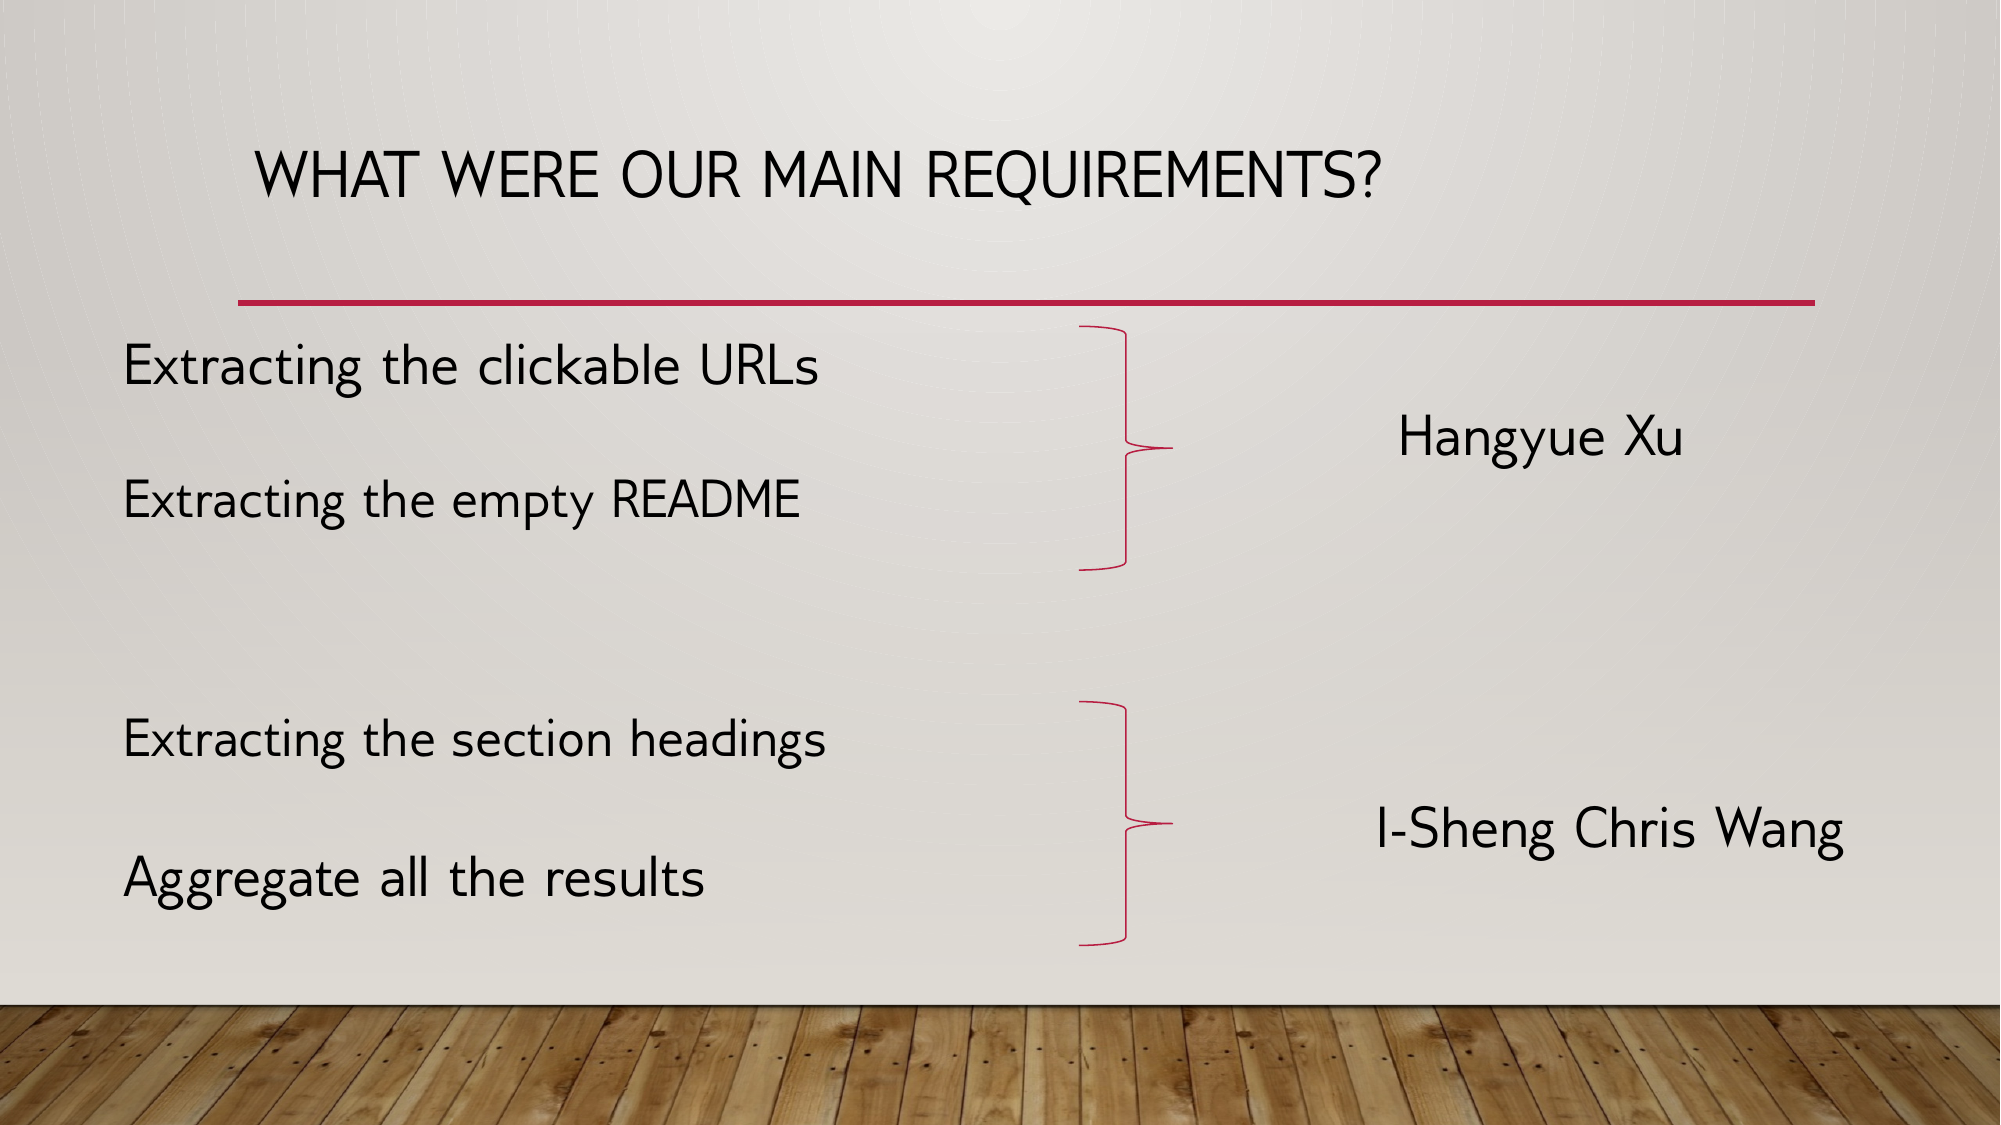

# What were our main requirements?
Extracting the clickable URLs

Hangyue Xu
Extracting the empty README

Extracting the section headings
I-Sheng Chris Wang
Aggregate all the results